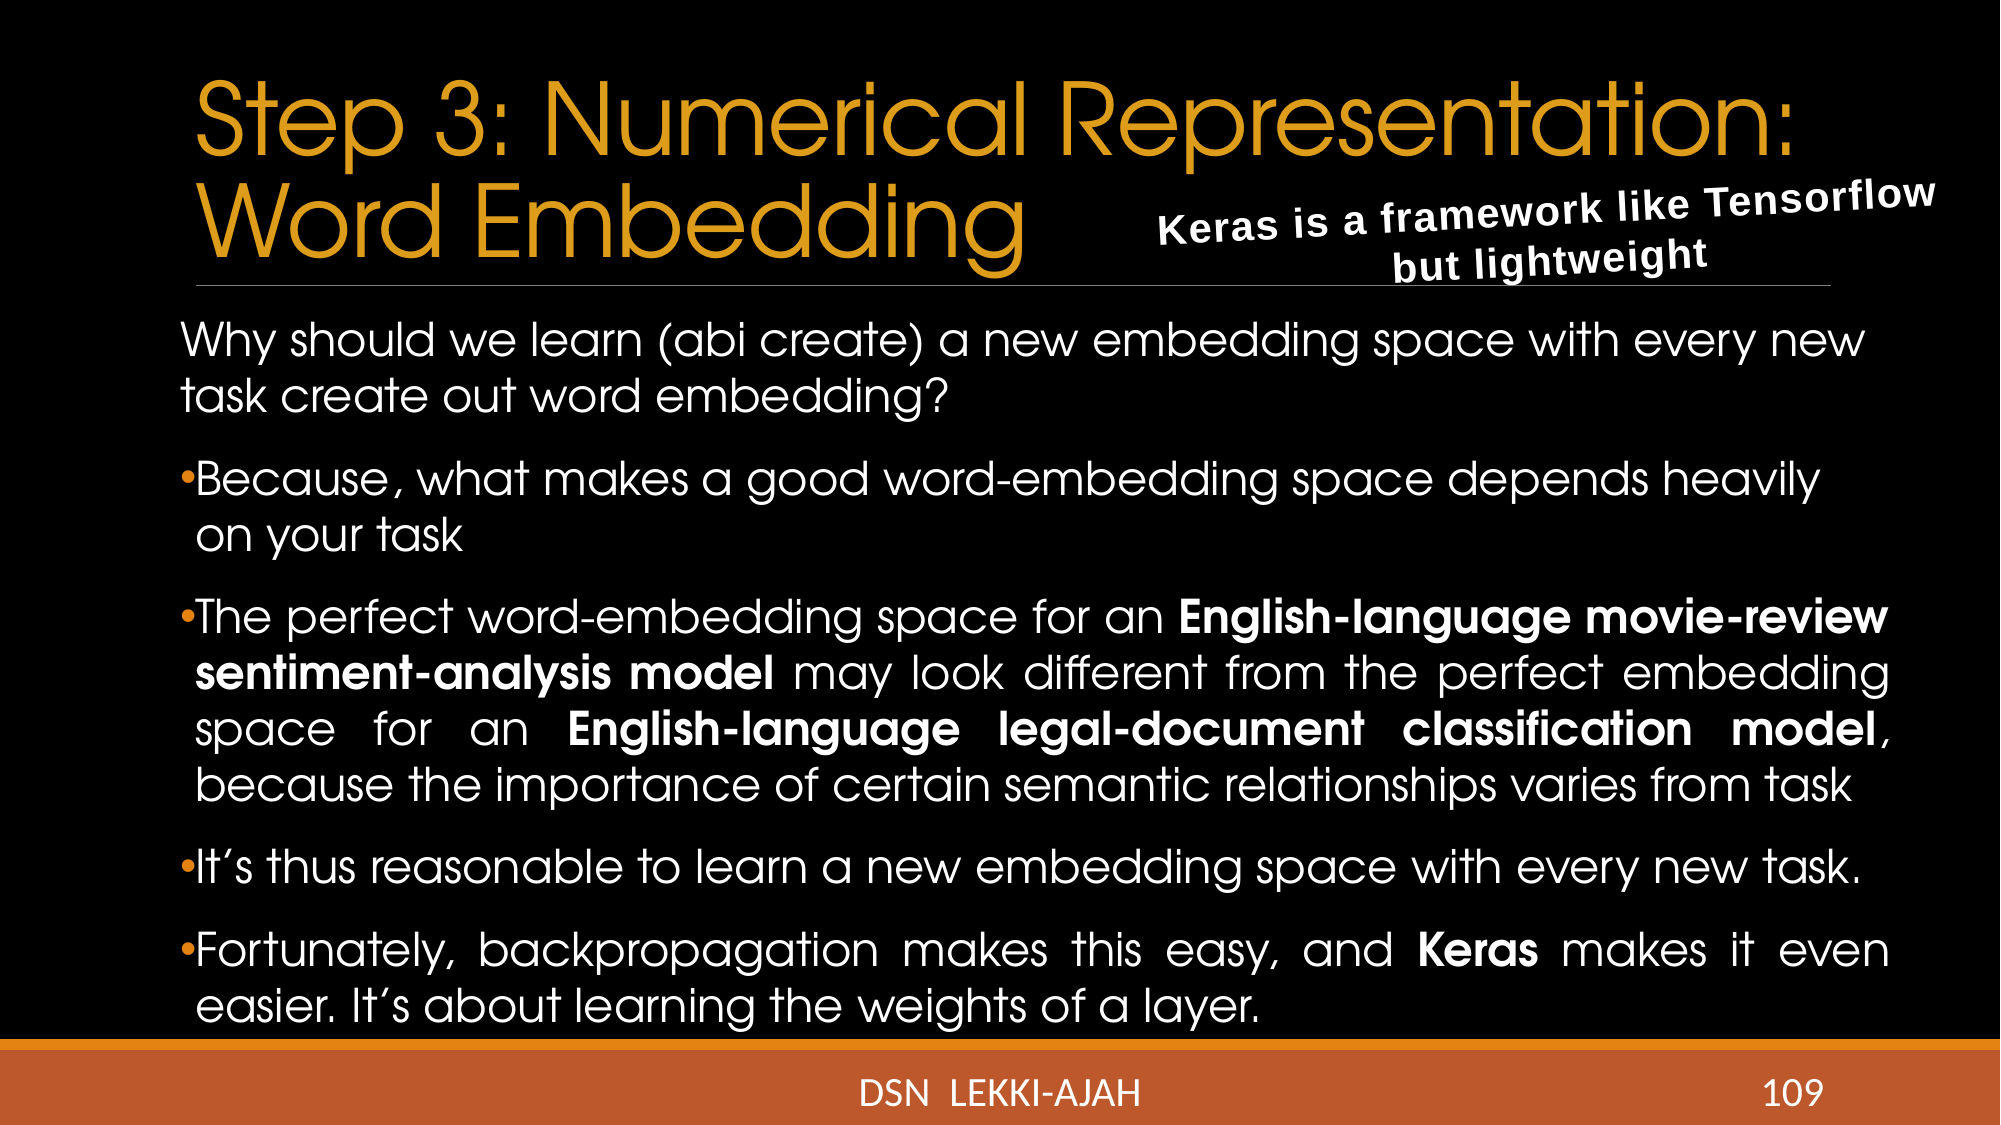

# Step 3: Numerical Representation: Word Embedding
Keras is a framework like Tensorflow but lightweight
Why should we learn (abi create) a new embedding space with every new task create out word embedding?
Because, what makes a good word-embedding space depends heavily on your task
The perfect word-embedding space for an English-language movie-review sentiment-analysis model may look different from the perfect embedding space for an English-language legal-document classification model, because the importance of certain semantic relationships varies from task
It’s thus reasonable to learn a new embedding space with every new task.
Fortunately, backpropagation makes this easy, and Keras makes it even easier. It’s about learning the weights of a layer.

DSN  LEKKI-AJAH
109